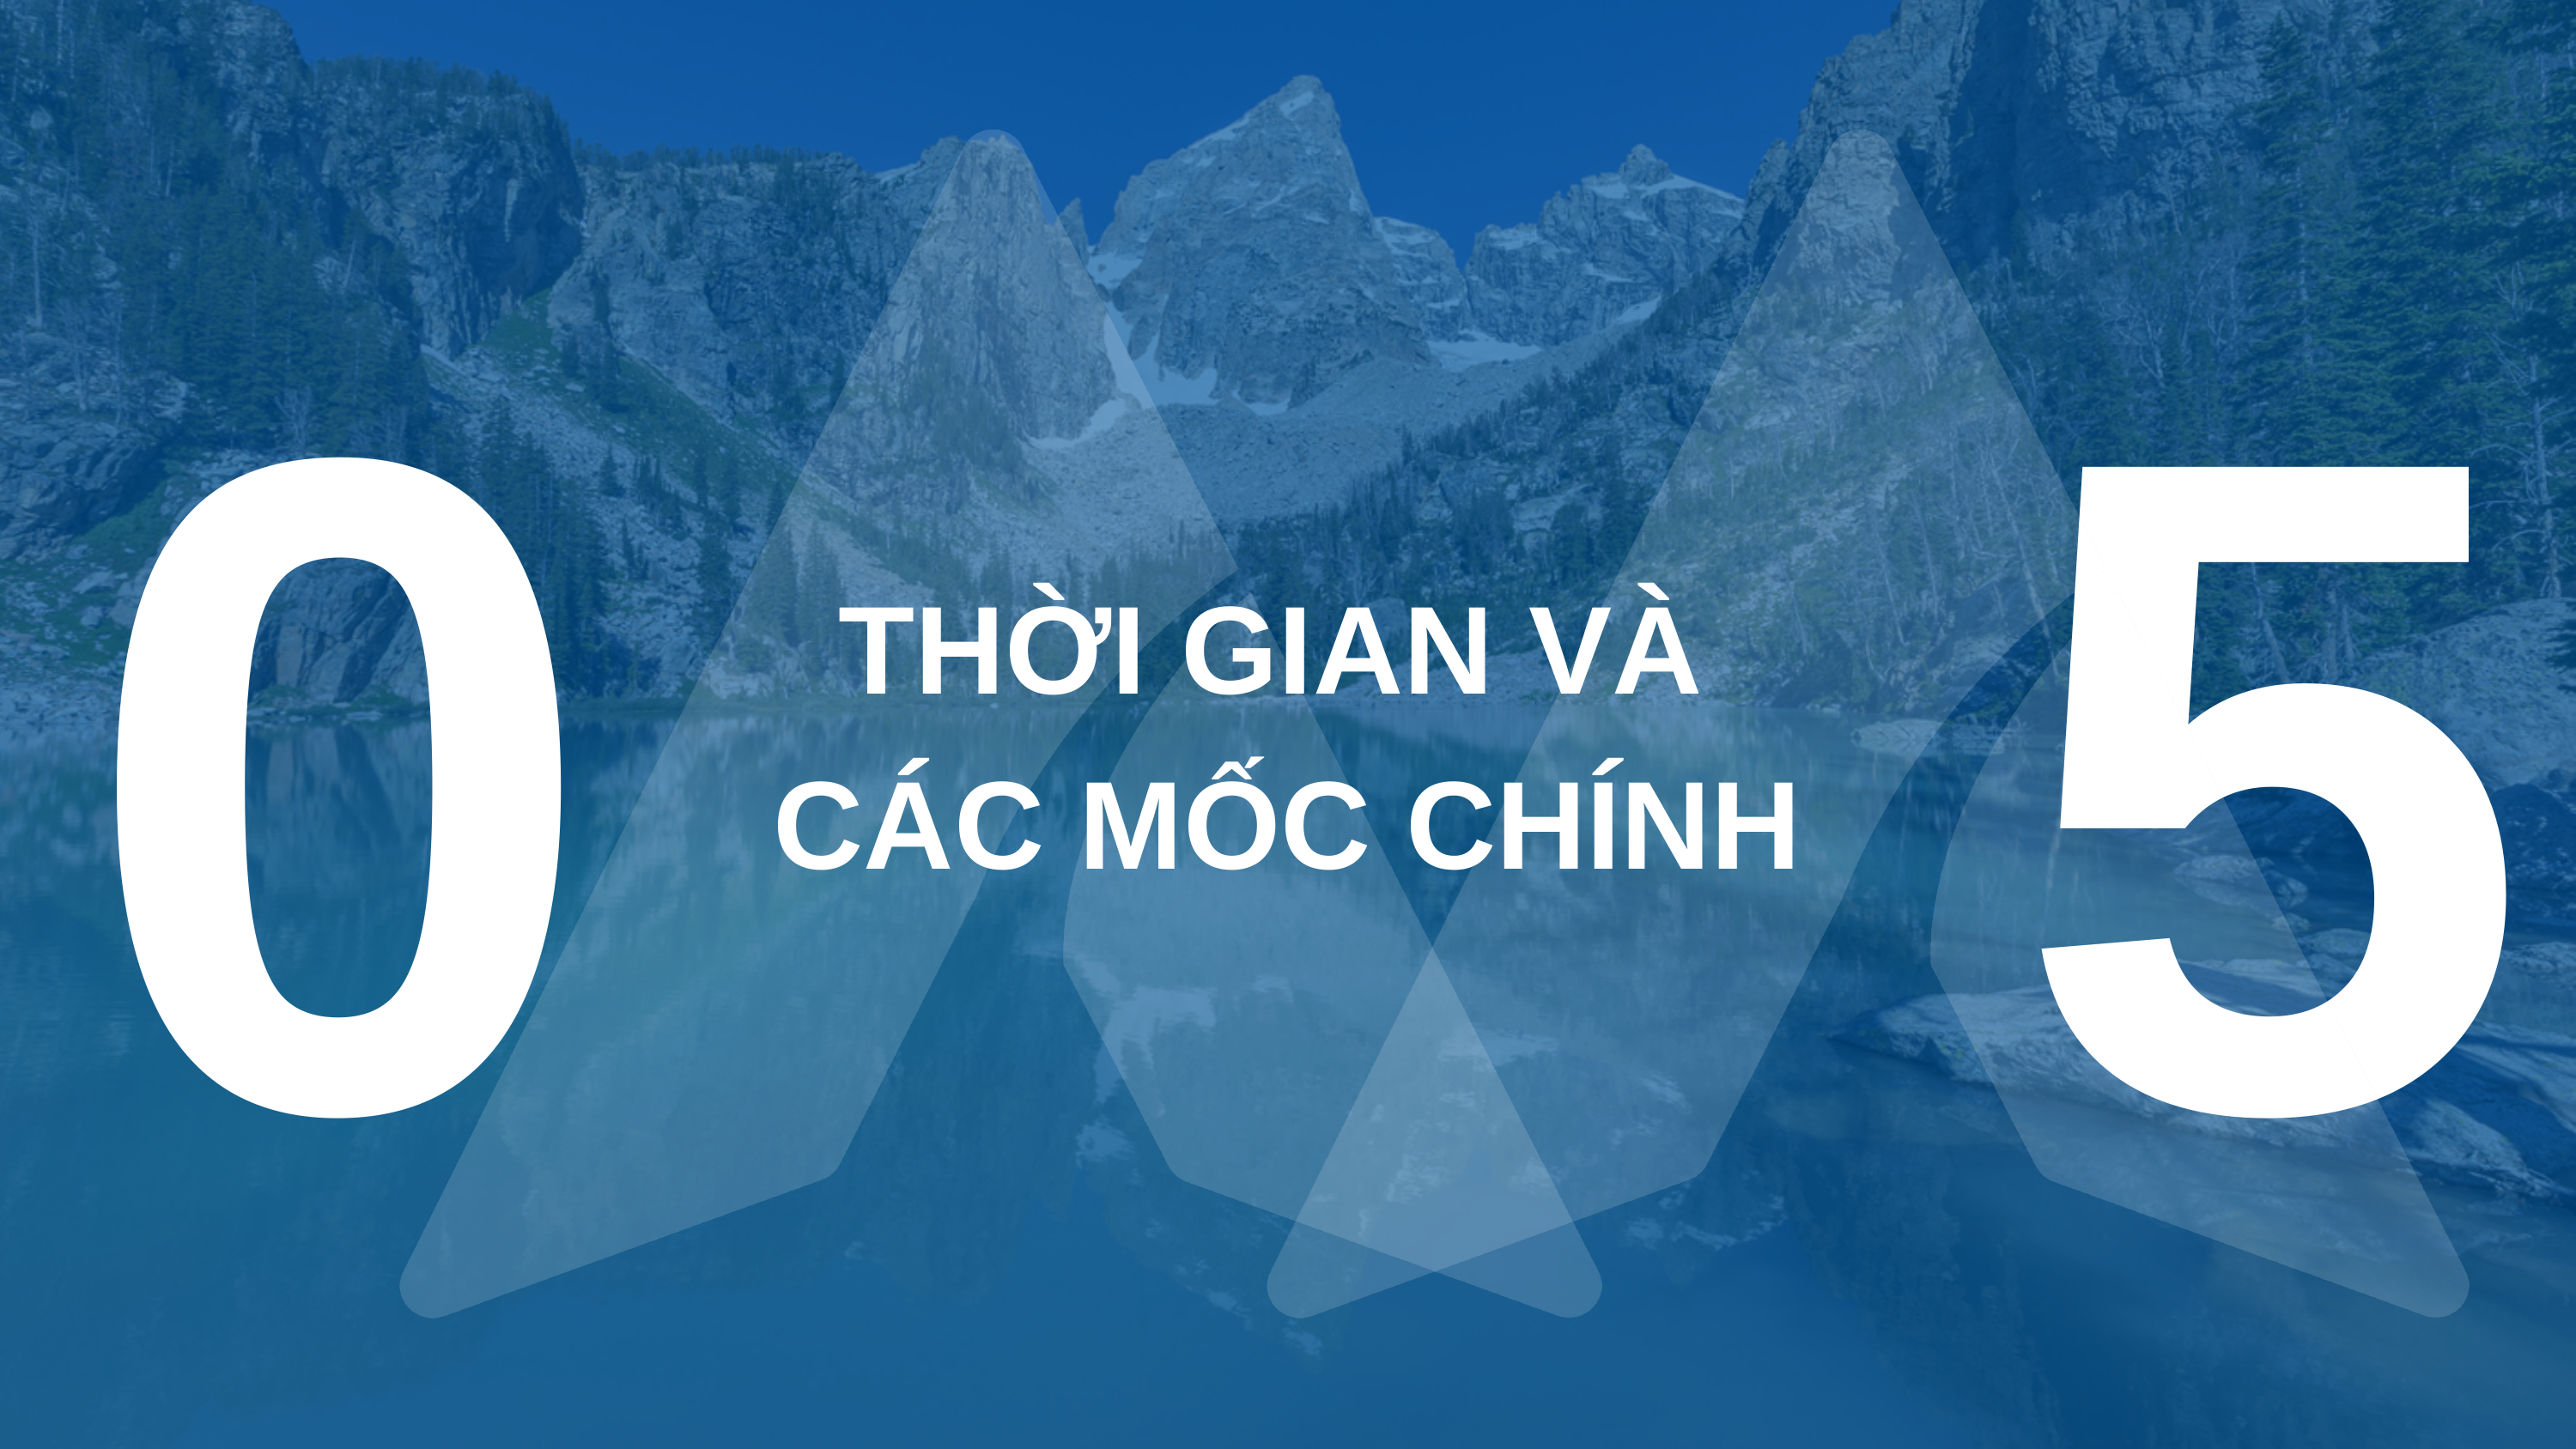

0

5
THỜI GIAN VÀ
CÁC MỐC CHÍNH